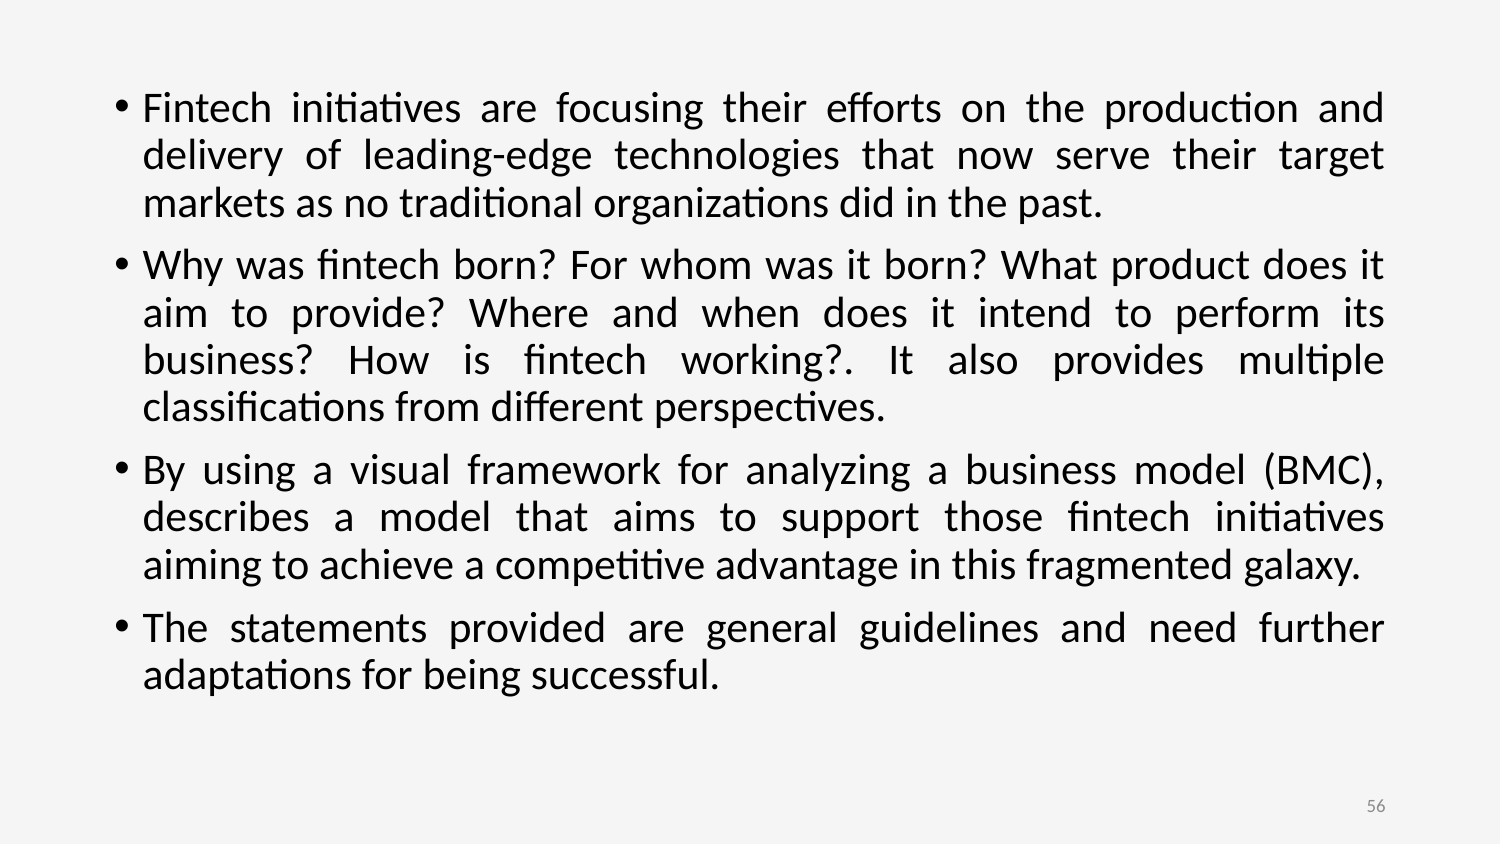

#
Fintech initiatives are focusing their efforts on the production and delivery of leading-edge technologies that now serve their target markets as no traditional organizations did in the past.
Why was fintech born? For whom was it born? What product does it aim to provide? Where and when does it intend to perform its business? How is fintech working?. It also provides multiple classifications from different perspectives.
By using a visual framework for analyzing a business model (BMC), describes a model that aims to support those fintech initiatives aiming to achieve a competitive advantage in this fragmented galaxy.
The statements provided are general guidelines and need further adaptations for being successful.
56